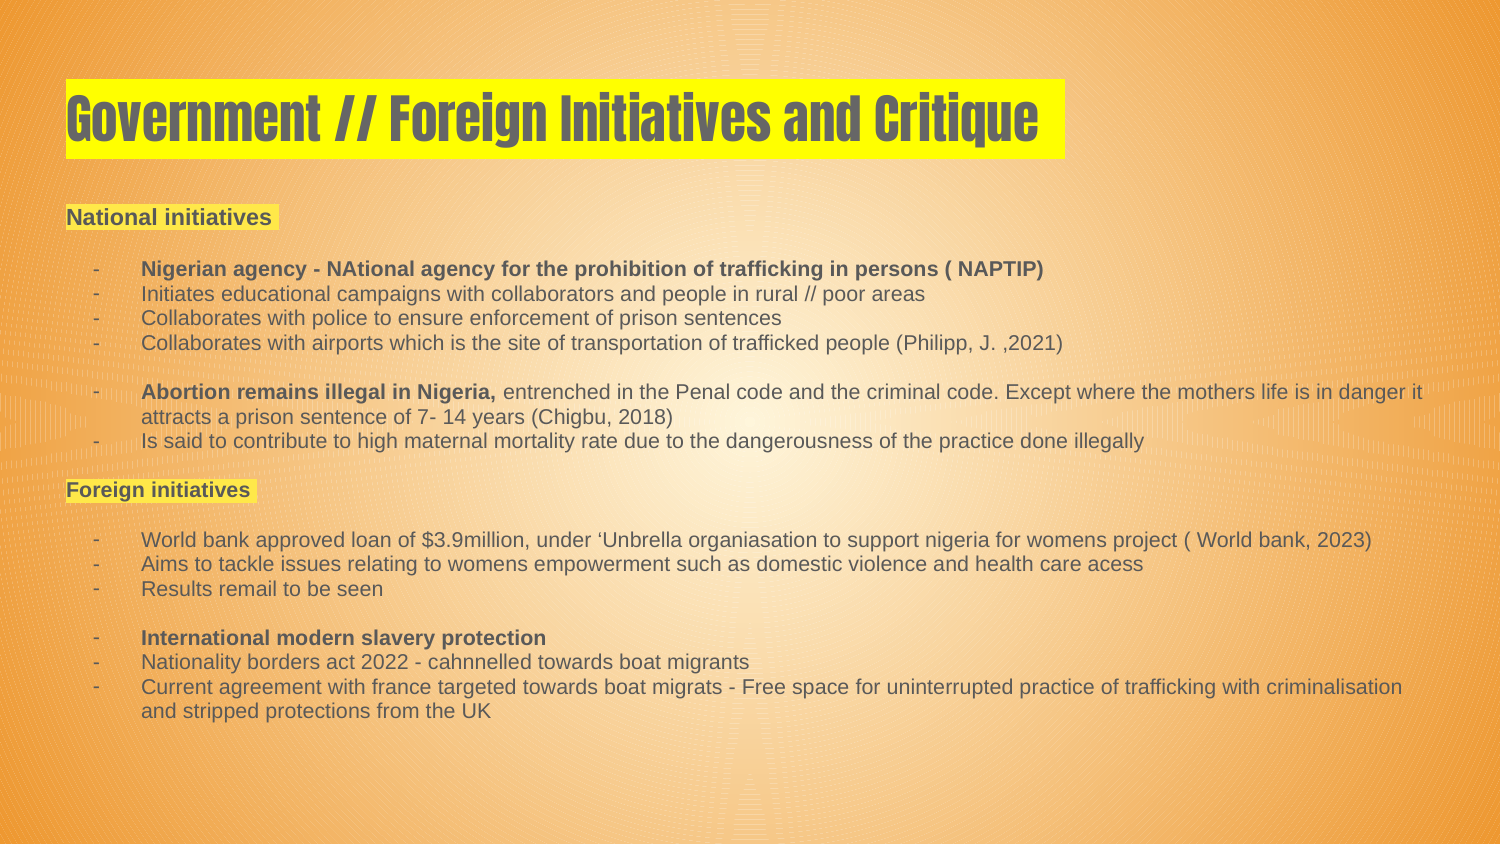

# Government // Foreign Initiatives and Critique
National initiatives

Nigerian agency - NAtional agency for the prohibition of trafficking in persons ( NAPTIP)
Initiates educational campaigns with collaborators and people in rural // poor areas
Collaborates with police to ensure enforcement of prison sentences
Collaborates with airports which is the site of transportation of trafficked people (Philipp, J. ,2021)

Abortion remains illegal in Nigeria, entrenched in the Penal code and the criminal code. Except where the mothers life is in danger it attracts a prison sentence of 7- 14 years (Chigbu, 2018)
Is said to contribute to high maternal mortality rate due to the dangerousness of the practice done illegally

Foreign initiatives

World bank approved loan of $3.9million, under ‘Unbrella organiasation to support nigeria for womens project ( World bank, 2023)
Aims to tackle issues relating to womens empowerment such as domestic violence and health care acess
Results remail to be seen

International modern slavery protection
Nationality borders act 2022 - cahnnelled towards boat migrants
Current agreement with france targeted towards boat migrats - Free space for uninterrupted practice of trafficking with criminalisation and stripped protections from the UK